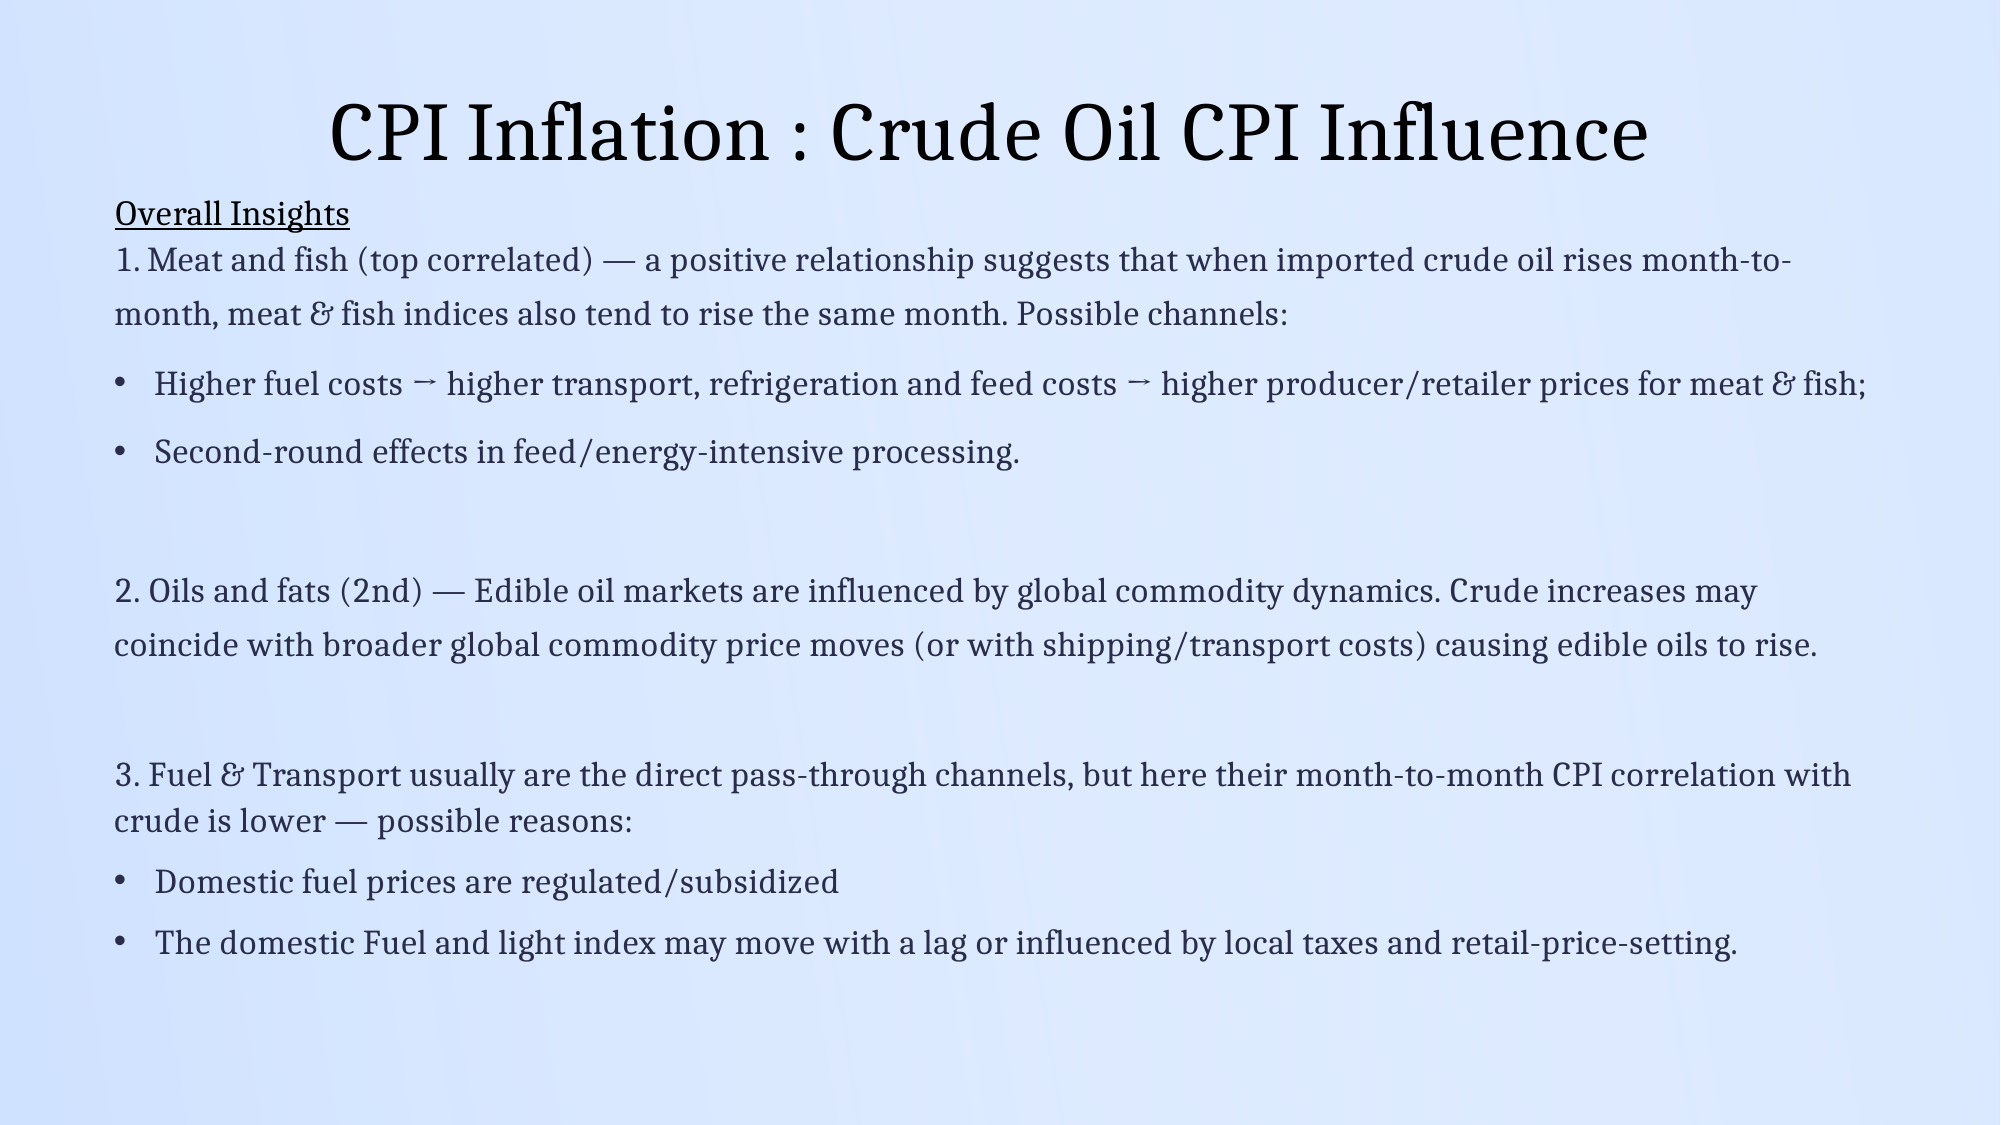

1. Meat and fish (top correlated) — a positive relationship suggests that when imported crude oil rises month-to-month, meat & fish indices also tend to rise the same month. Possible channels:
Higher fuel costs → higher transport, refrigeration and feed costs → higher producer/retailer prices for meat & fish;
Second-round effects in feed/energy-intensive processing.

2. Oils and fats (2nd) — Edible oil markets are influenced by global commodity dynamics. Crude increases may coincide with broader global commodity price moves (or with shipping/transport costs) causing edible oils to rise.

3. Fuel & Transport usually are the direct pass-through channels, but here their month-to-month CPI correlation with crude is lower — possible reasons:
Domestic fuel prices are regulated/subsidized
The domestic Fuel and light index may move with a lag or influenced by local taxes and retail-price-setting.
CPI Inflation : Crude Oil CPI Influence
Overall Insights

26